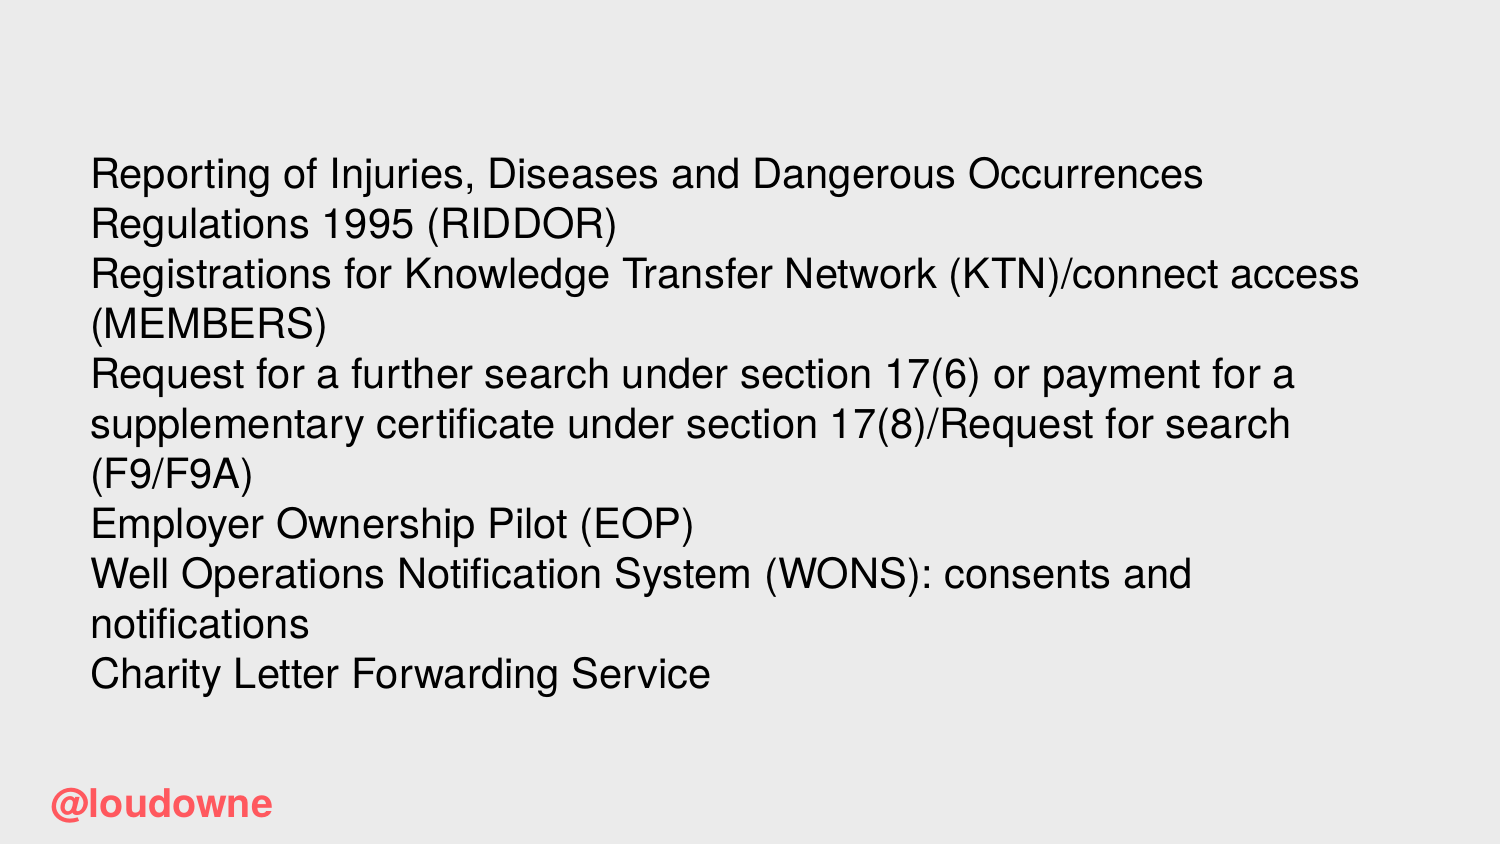

Reporting of Injuries, Diseases and Dangerous Occurrences Regulations 1995 (RIDDOR)
Registrations for Knowledge Transfer Network (KTN)/connect access (MEMBERS)
Request for a further search under section 17(6) or payment for a supplementary certificate under section 17(8)/Request for search (F9/F9A)
Employer Ownership Pilot (EOP)
Well Operations Notification System (WONS): consents and notifications
Charity Letter Forwarding Service